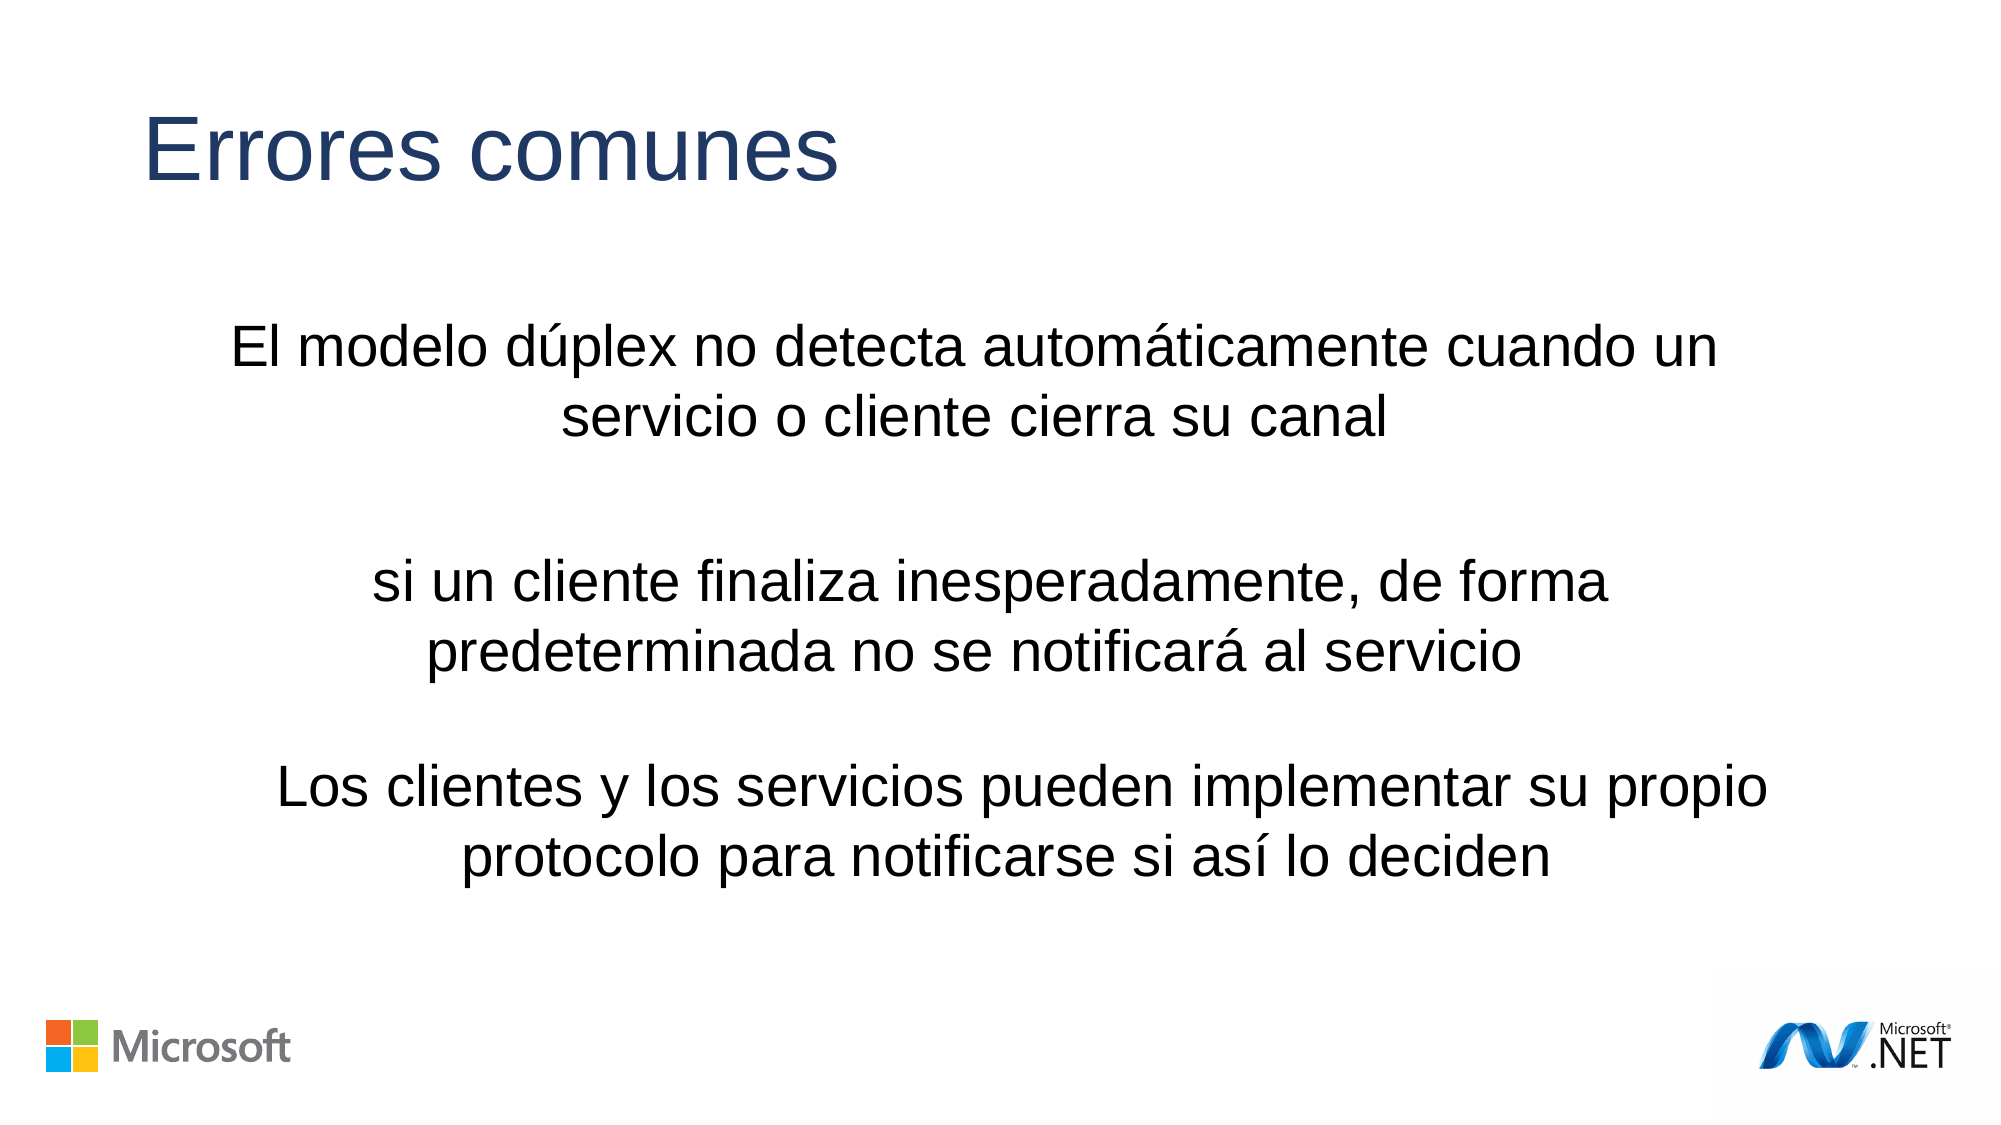

Errores comunes
El modelo dúplex no detecta automáticamente cuando un servicio o cliente cierra su canal

  si un cliente finaliza inesperadamente, de forma predeterminada no se notificará al servicio
  Los clientes y los servicios pueden implementar su propio protocolo para notificarse si así lo deciden